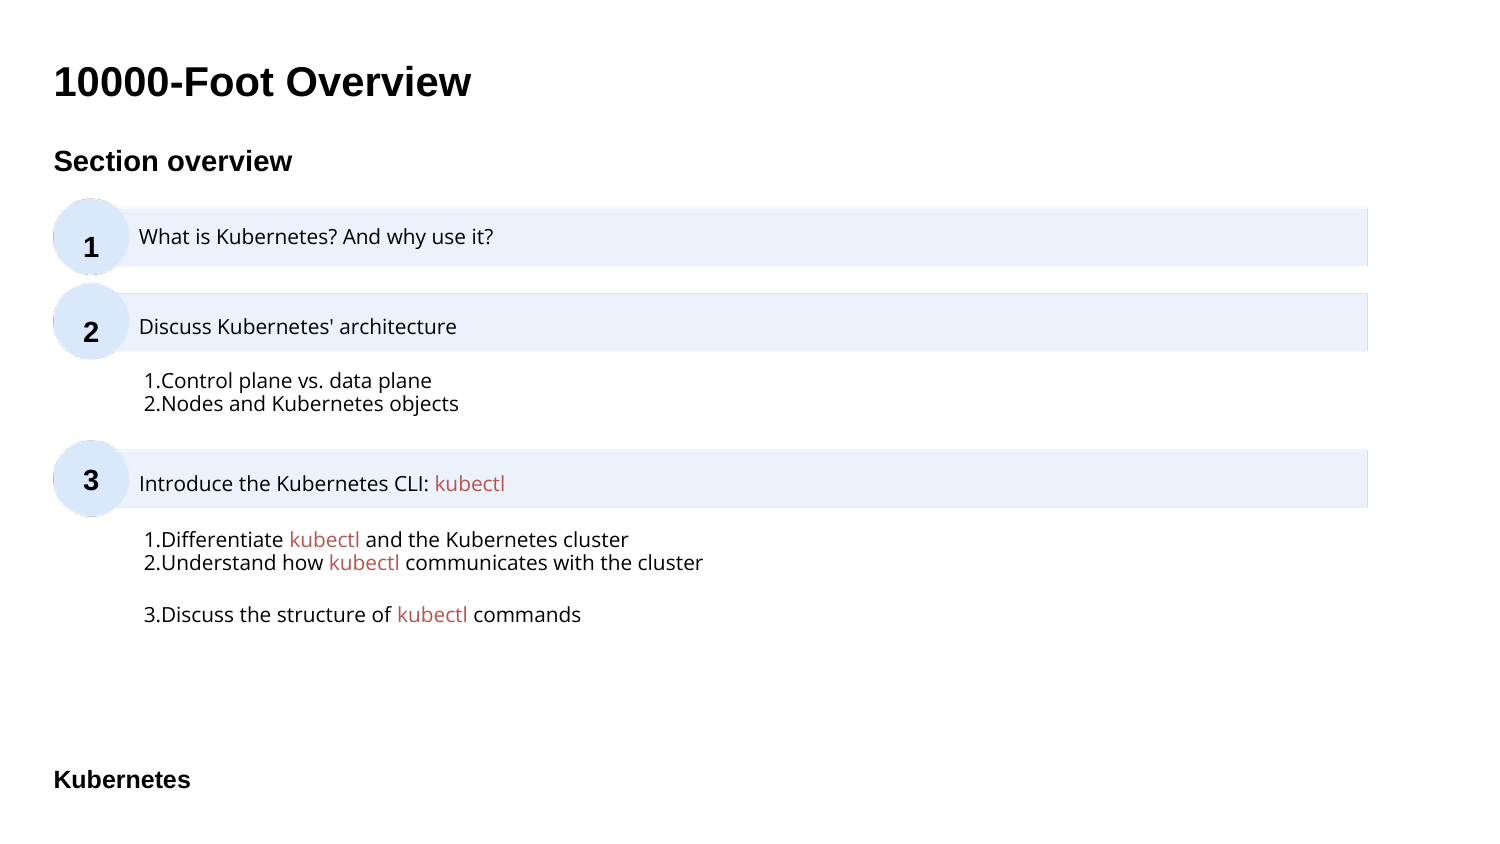

10000-Foot Overview
Section overview

1
What is Kubernetes? And why use it?
2
Discuss Kubernetes' architecture
1.Control plane vs. data plane
2.Nodes and Kubernetes objects
Introduce the Kubernetes CLI: kubectl
3
1.Diﬀerentiate kubectl and the Kubernetes cluster
2.Understand how kubectl communicates with the cluster
3.Discuss the structure of kubectl commands

Kubernetes